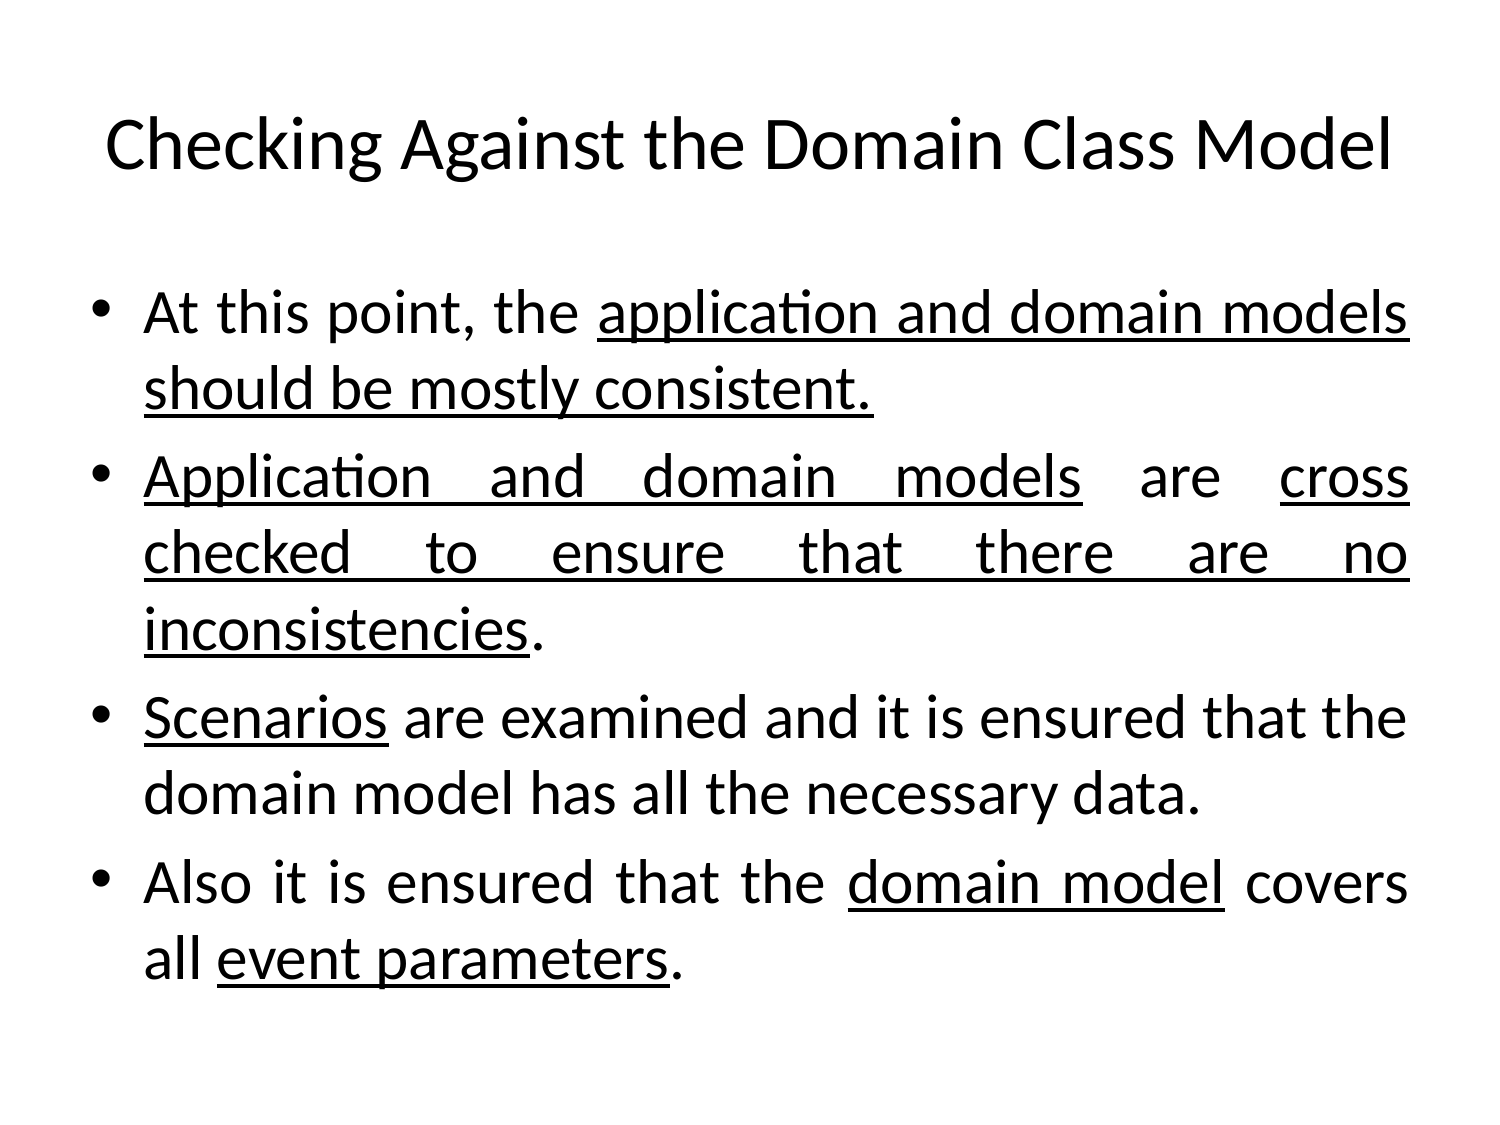

# Checking Against the Domain Class Model
At this point, the application and domain models should be mostly consistent.
Application and domain models are cross checked to ensure that there are no inconsistencies.
Scenarios are examined and it is ensured that the domain model has all the necessary data.
Also it is ensured that the domain model covers all event parameters.